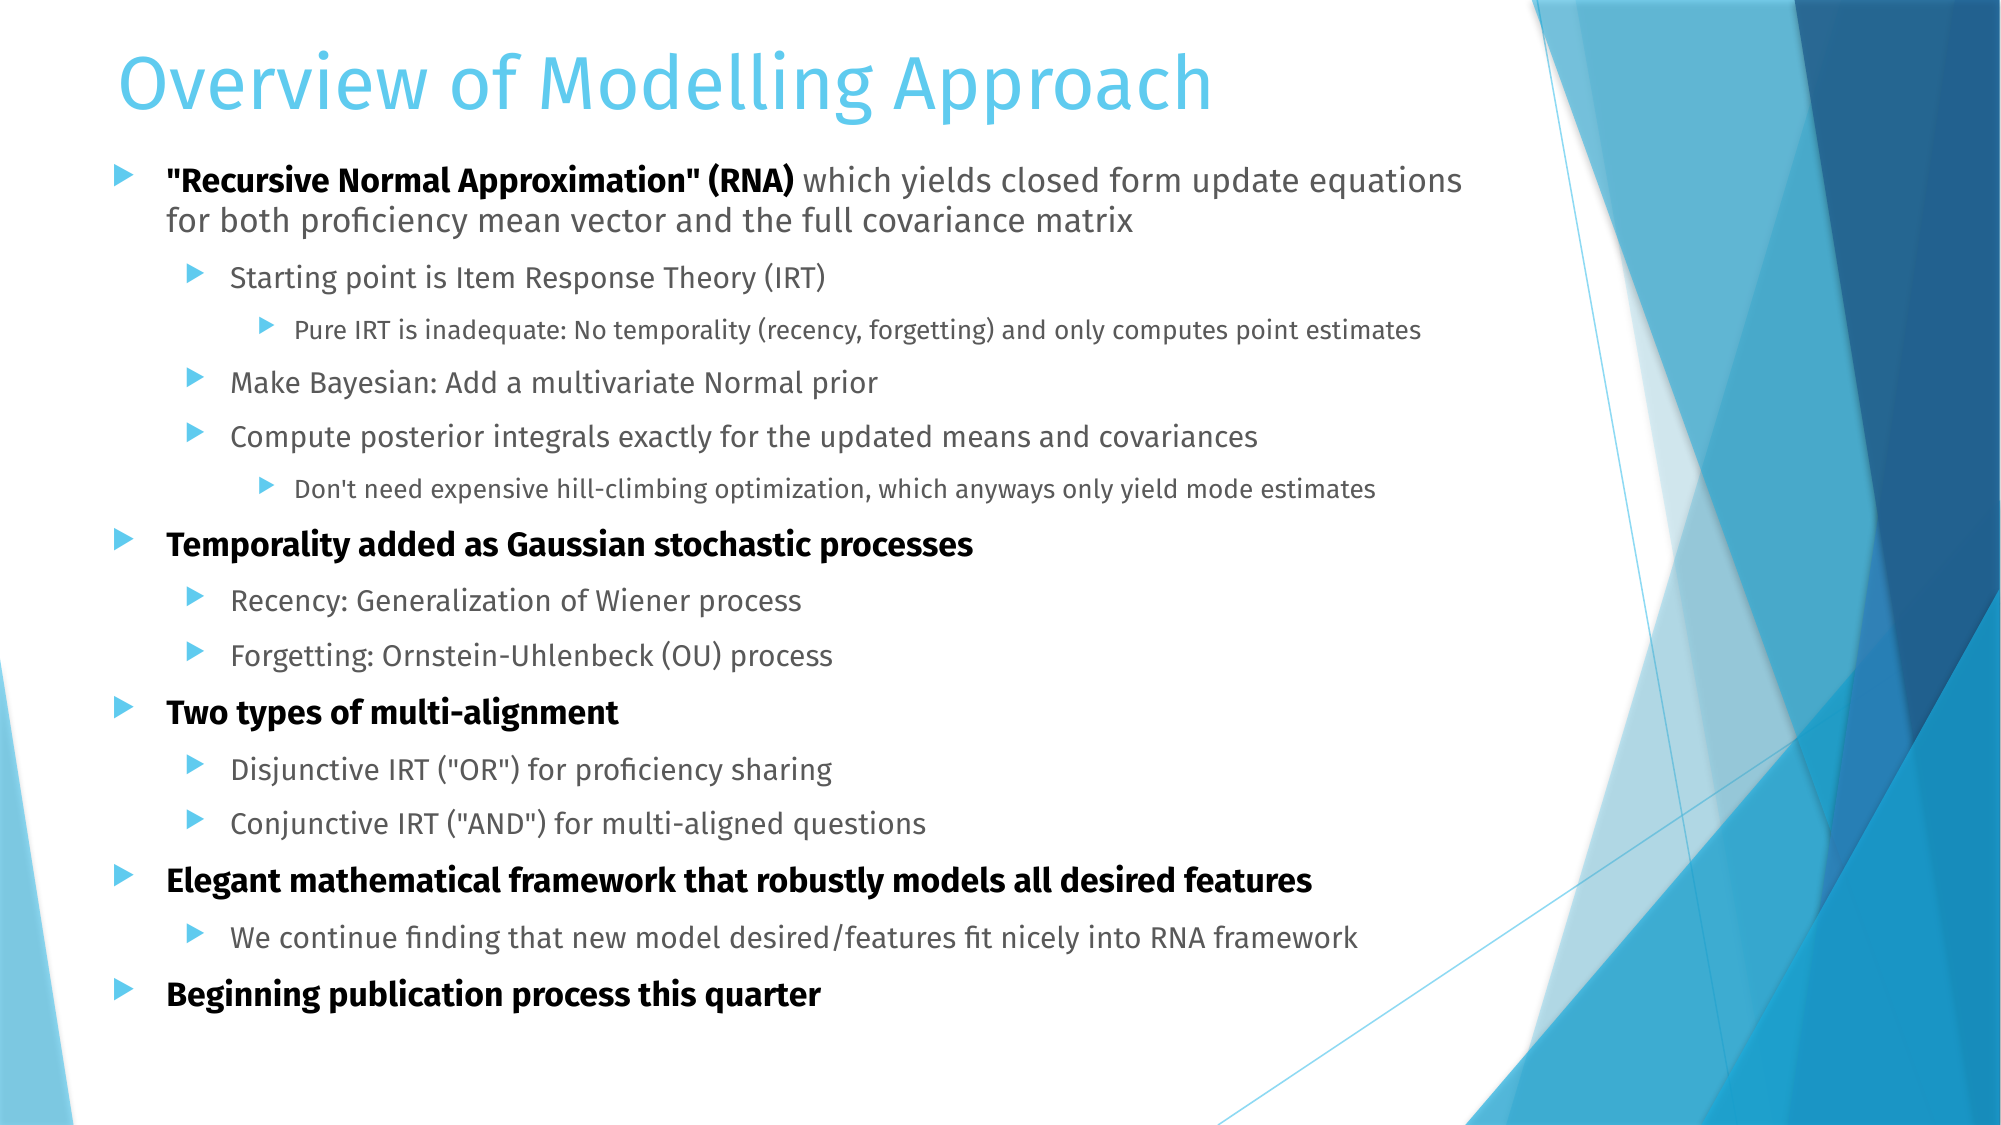

# Overview of Modelling Approach
"Recursive Normal Approximation" (RNA) which yields closed form update equations for both proficiency mean vector and the full covariance matrix
Starting point is Item Response Theory (IRT)
Pure IRT is inadequate: No temporality (recency, forgetting) and only computes point estimates
Make Bayesian: Add a multivariate Normal prior
Compute posterior integrals exactly for the updated means and covariances
Don't need expensive hill-climbing optimization, which anyways only yield mode estimates
Temporality added as Gaussian stochastic processes
Recency: Generalization of Wiener process
Forgetting: Ornstein-Uhlenbeck (OU) process
Two types of multi-alignment
Disjunctive IRT ("OR") for proficiency sharing
Conjunctive IRT ("AND") for multi-aligned questions
Elegant mathematical framework that robustly models all desired features
We continue finding that new model desired/features fit nicely into RNA framework
Beginning publication process this quarter